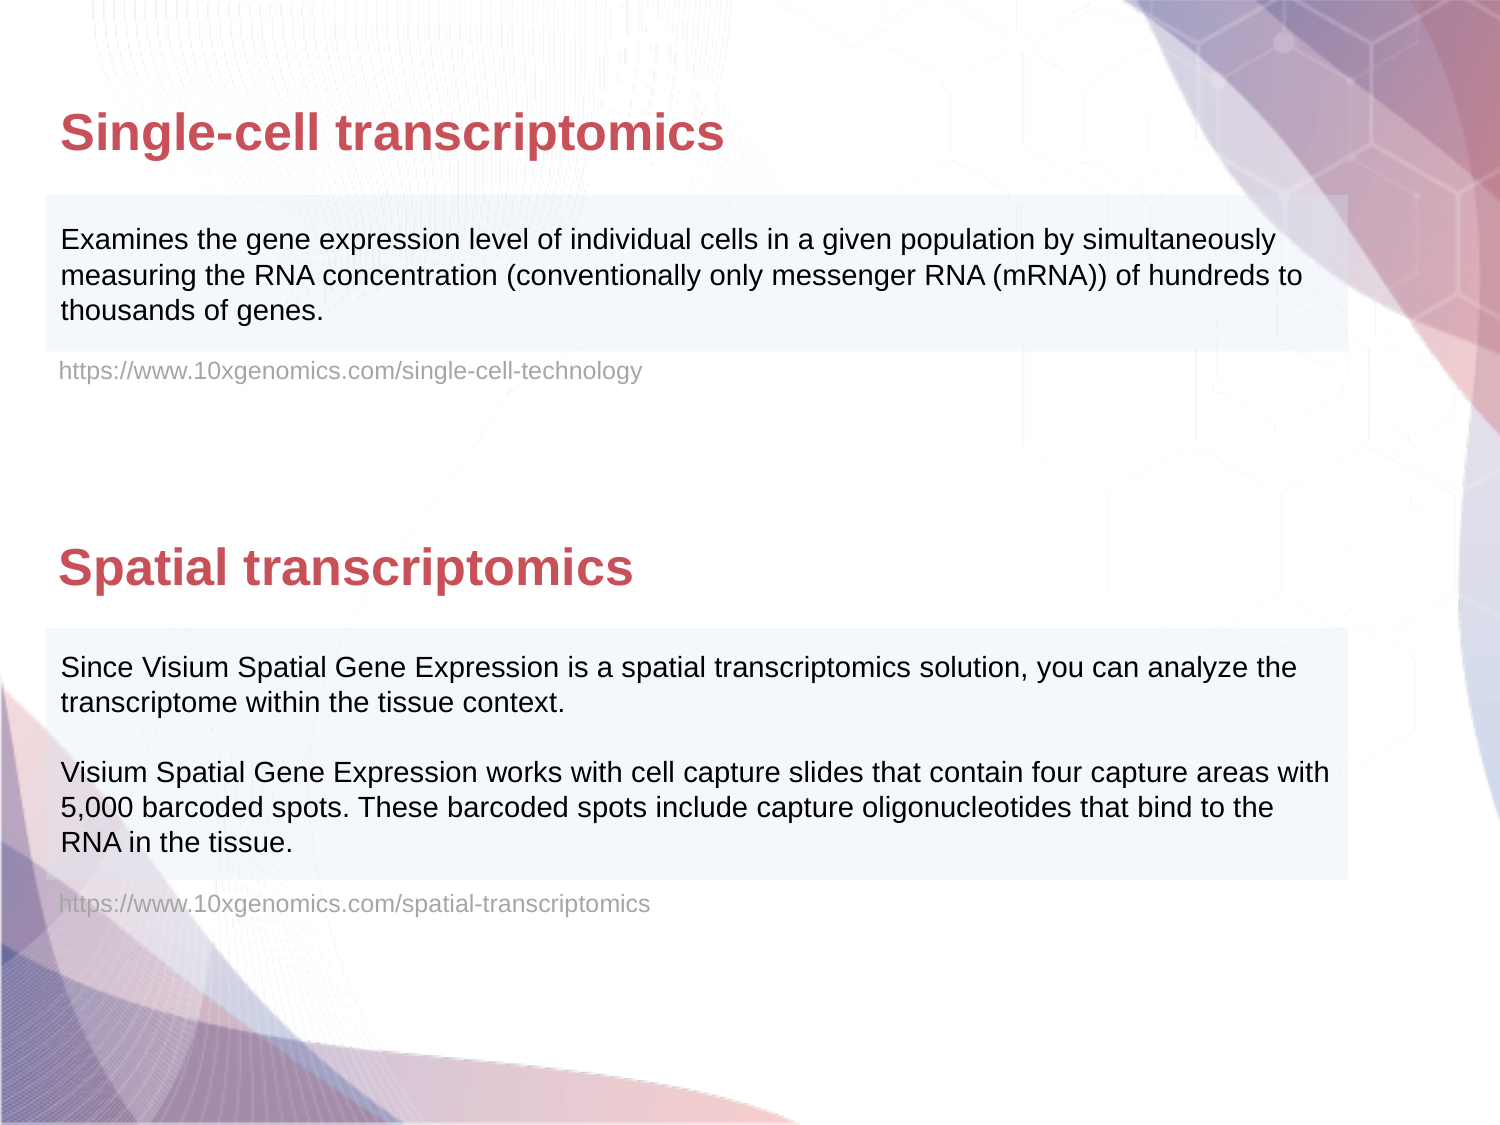

# Single-cell transcriptomics
Examines the gene expression level of individual cells in a given population by simultaneously measuring the RNA concentration (conventionally only messenger RNA (mRNA)) of hundreds to thousands of genes.
https://www.10xgenomics.com/single-cell-technology
Spatial transcriptomics
Since Visium Spatial Gene Expression is a spatial transcriptomics solution, you can analyze the transcriptome within the tissue context.

Visium Spatial Gene Expression works with cell capture slides that contain four capture areas with 5,000 barcoded spots. These barcoded spots include capture oligonucleotides that bind to the RNA in the tissue.
https://www.10xgenomics.com/spatial-transcriptomics